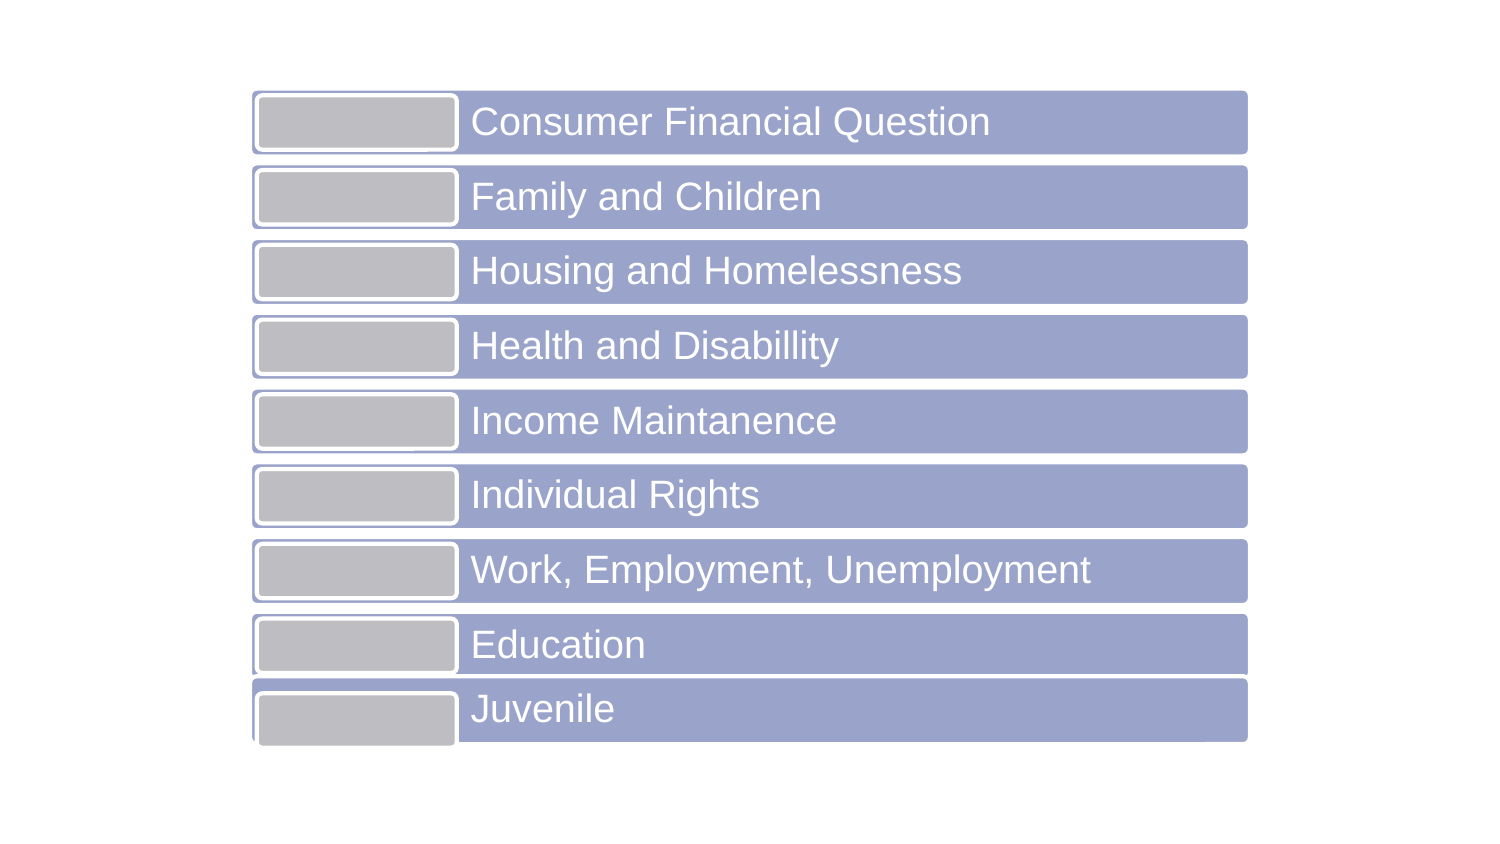

Consumer Financial Question
Family and Children
Housing and Homelessness
Health and Disabillity
Income Maintanence
Individual Rights
Work, Employment, Unemployment
Education
Juvenile